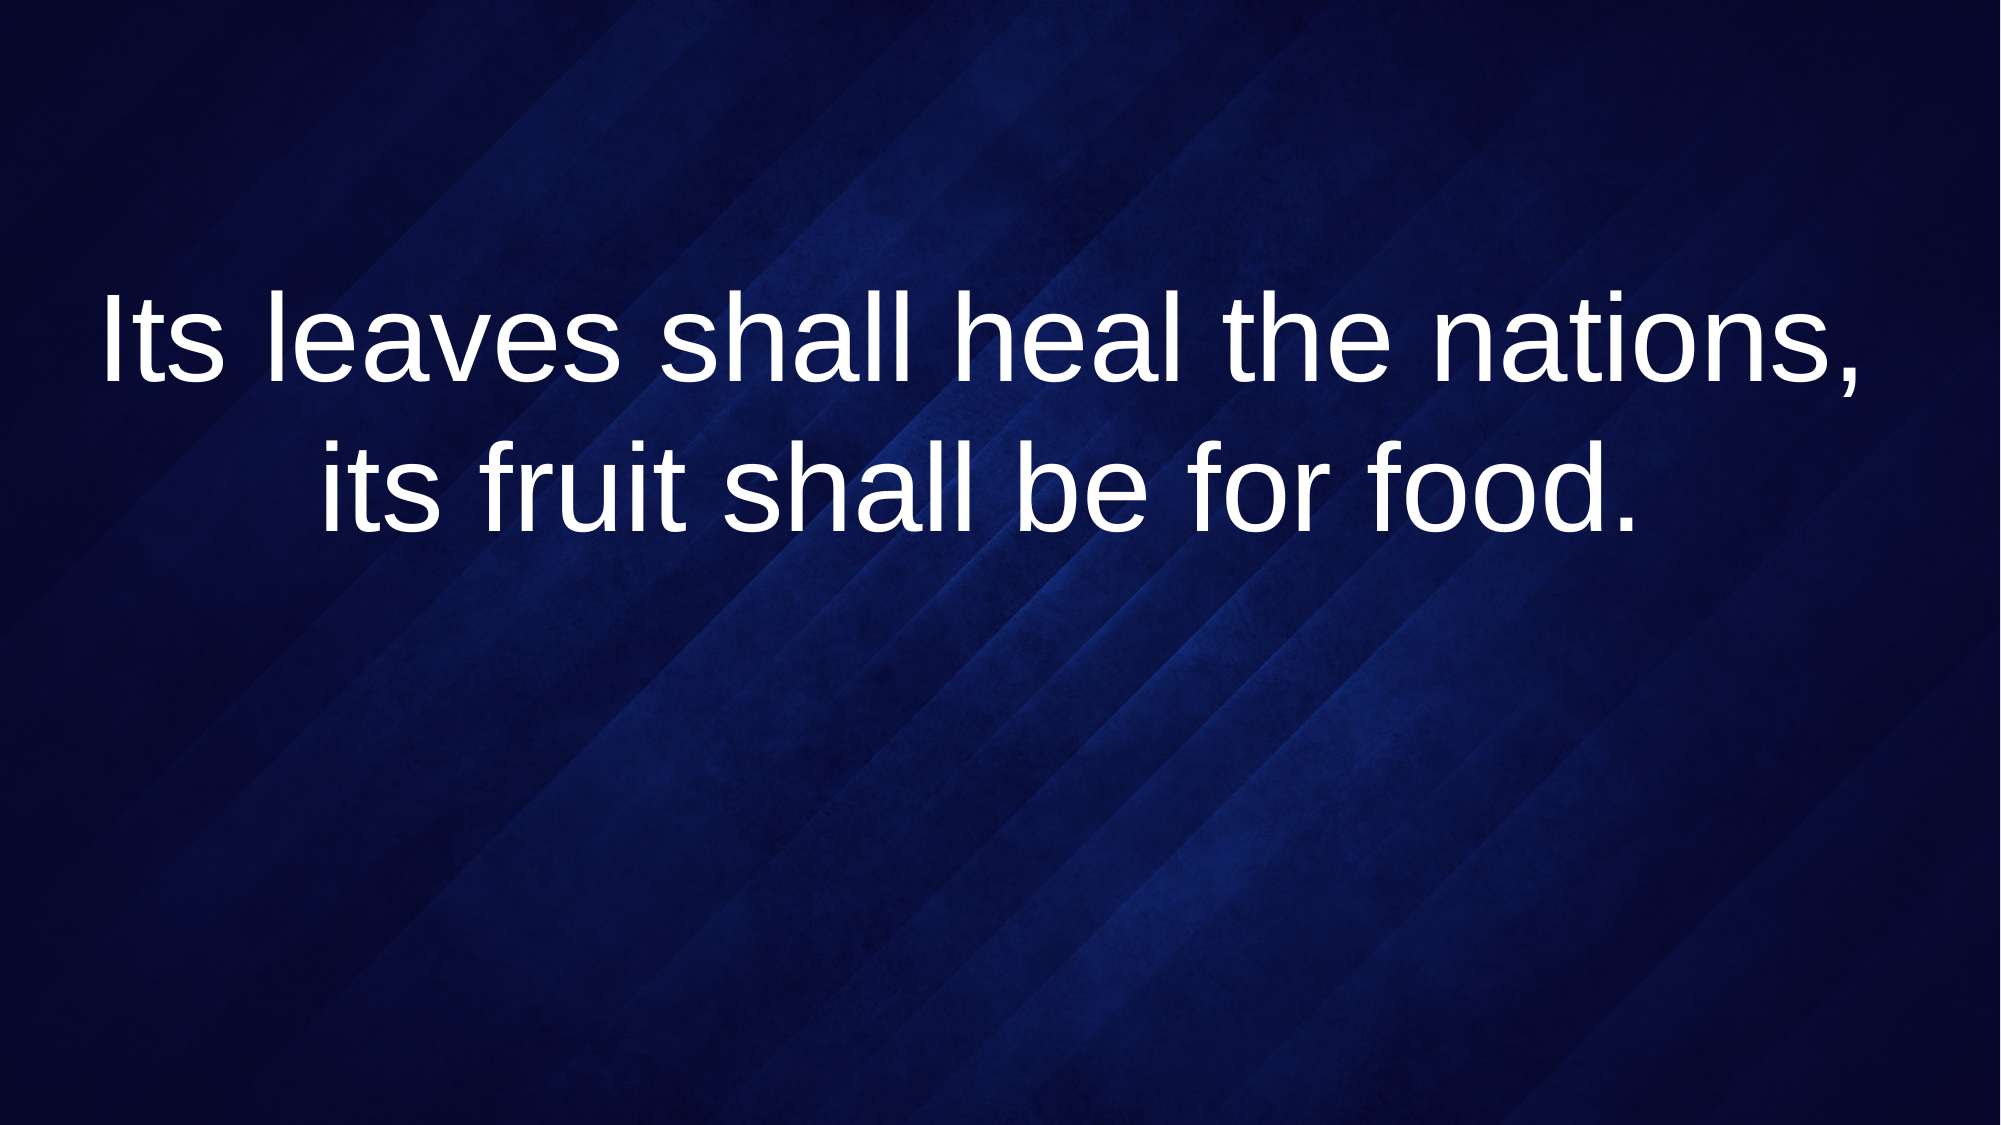

# Its leaves shall heal the nations, its fruit shall be for food.